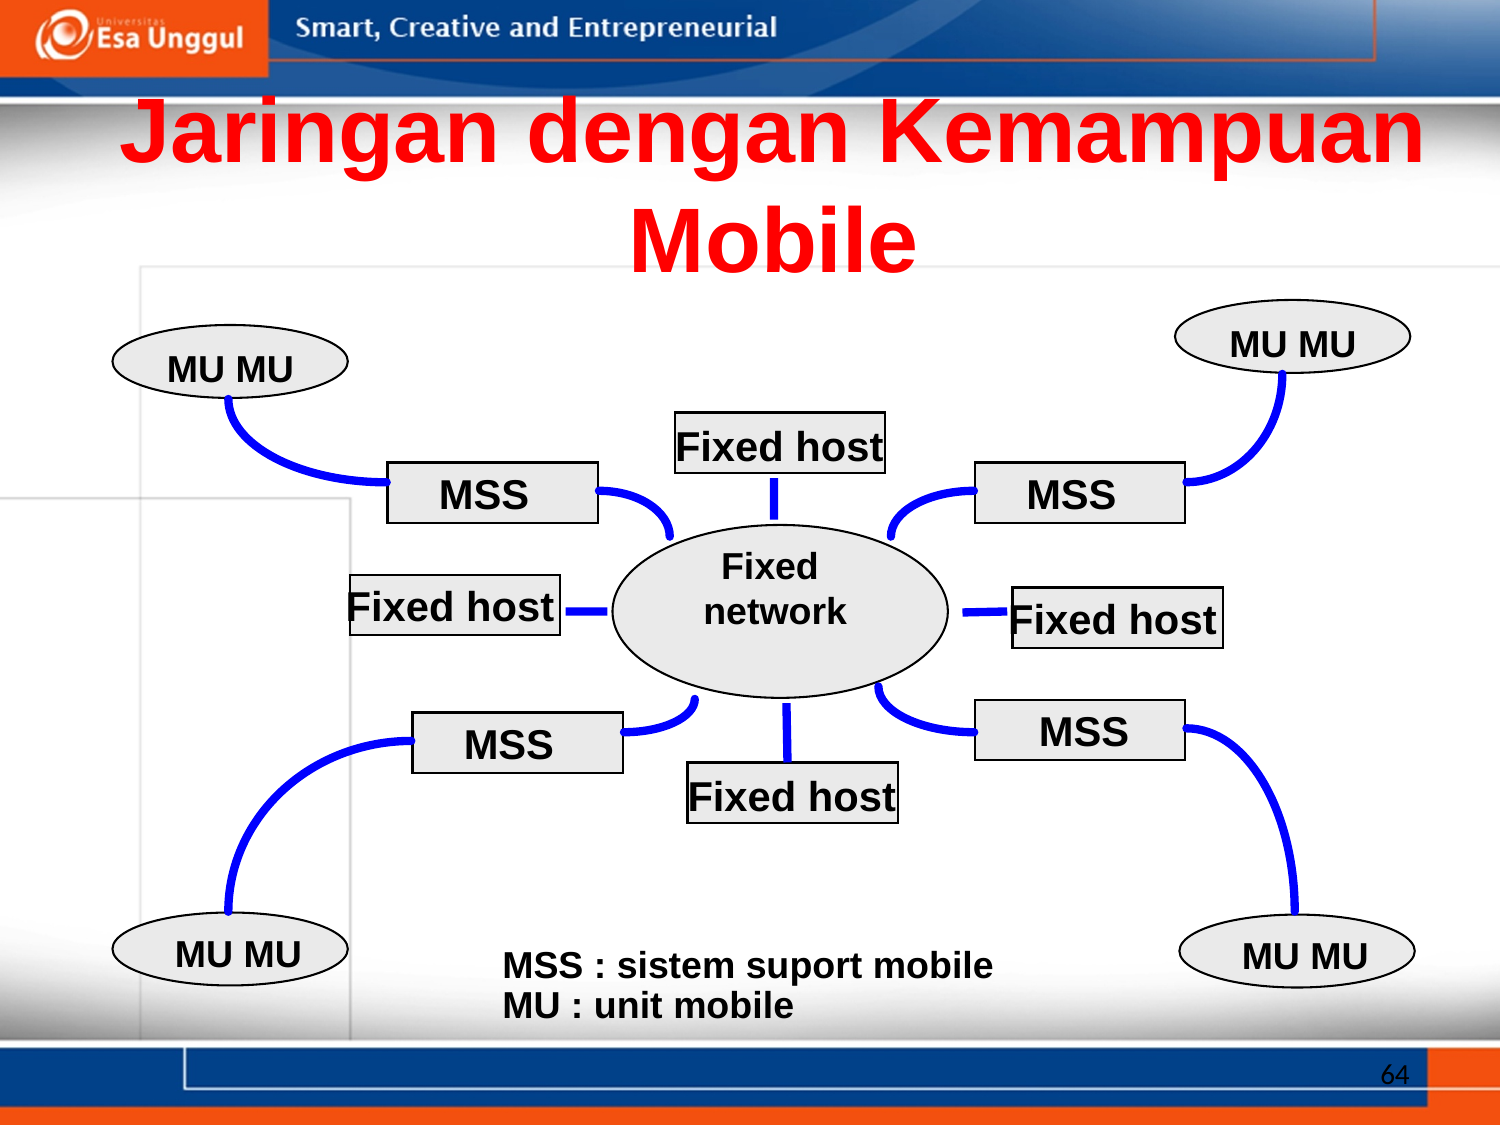

# Jaringan dengan Kemampuan Mobile

MU MU

MU MU

Fixed host
MSS
MSS

Fixed
network
Fixed host

Fixed host

MSS

MSS

Fixed host

MU MU
MU MU
MSS : sistem suport mobile
MU : unit mobile
64